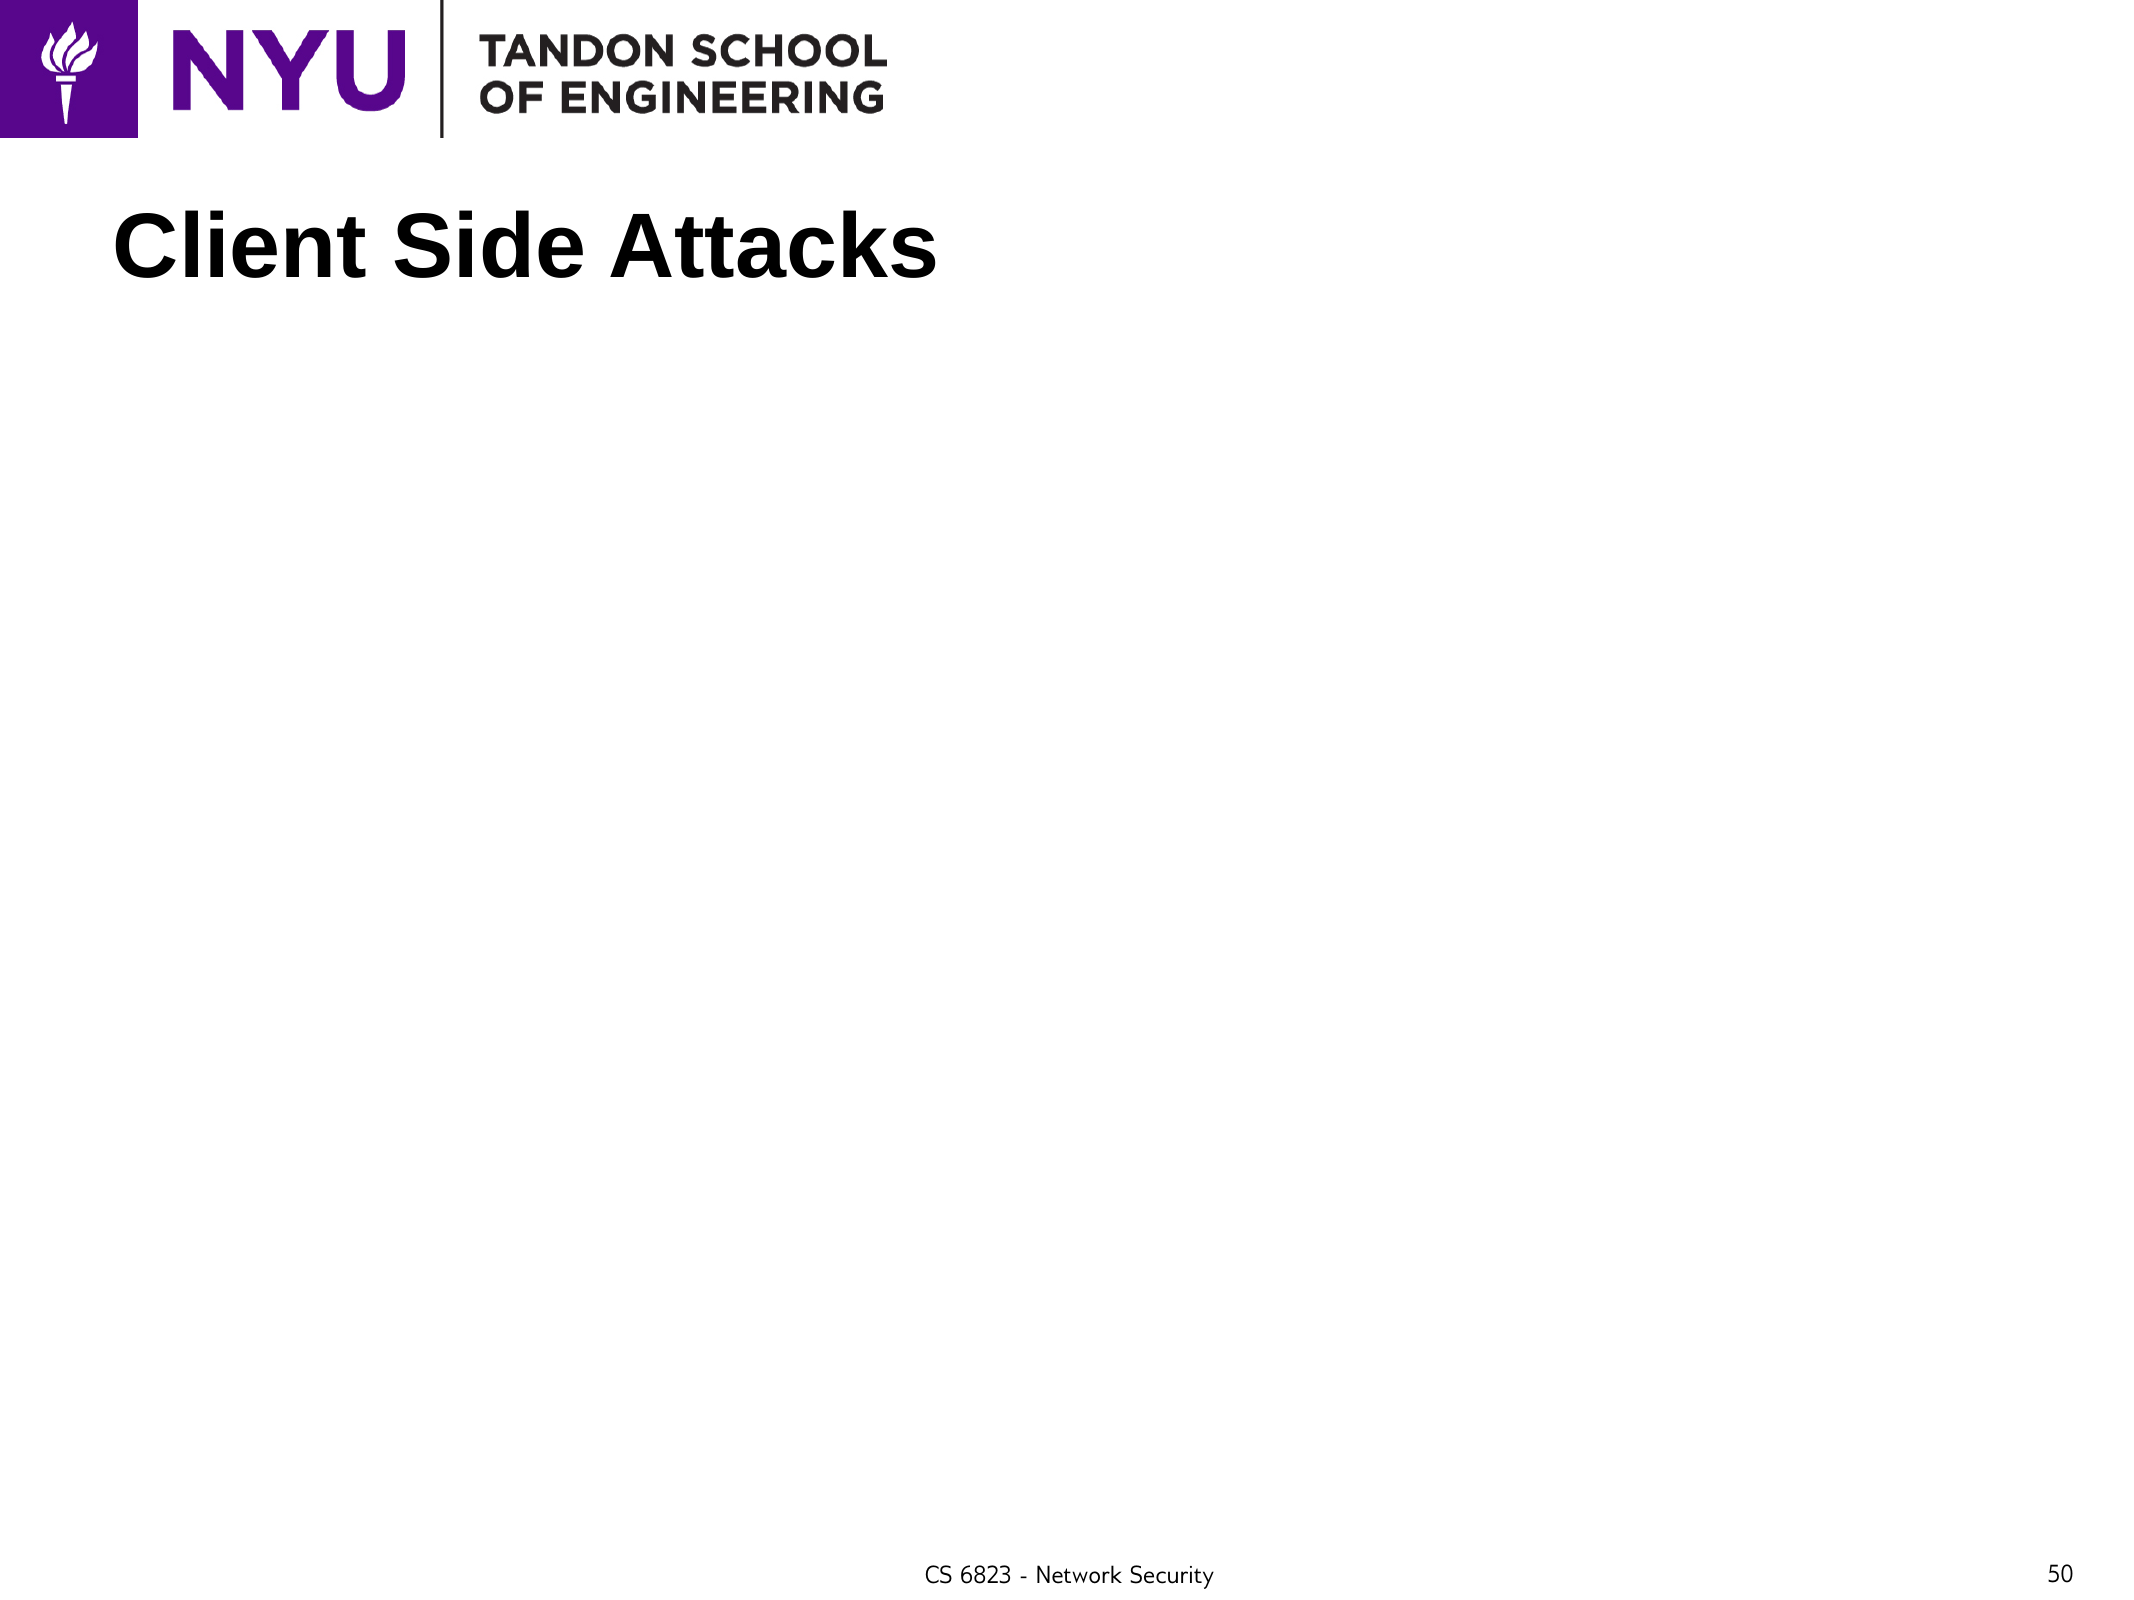

# Client Side Attacks
Compromising a network perimeter and hardened servers is getting more difficult so attackers are migrating to the client

How it works?:
Attacker poses to the user as a service provider (email, website, files, etc)
Client is tricked/forced to communicate with the malicious service provided
Service provider then exploits a vulnerability in the clients environment
Might include social engineering

50